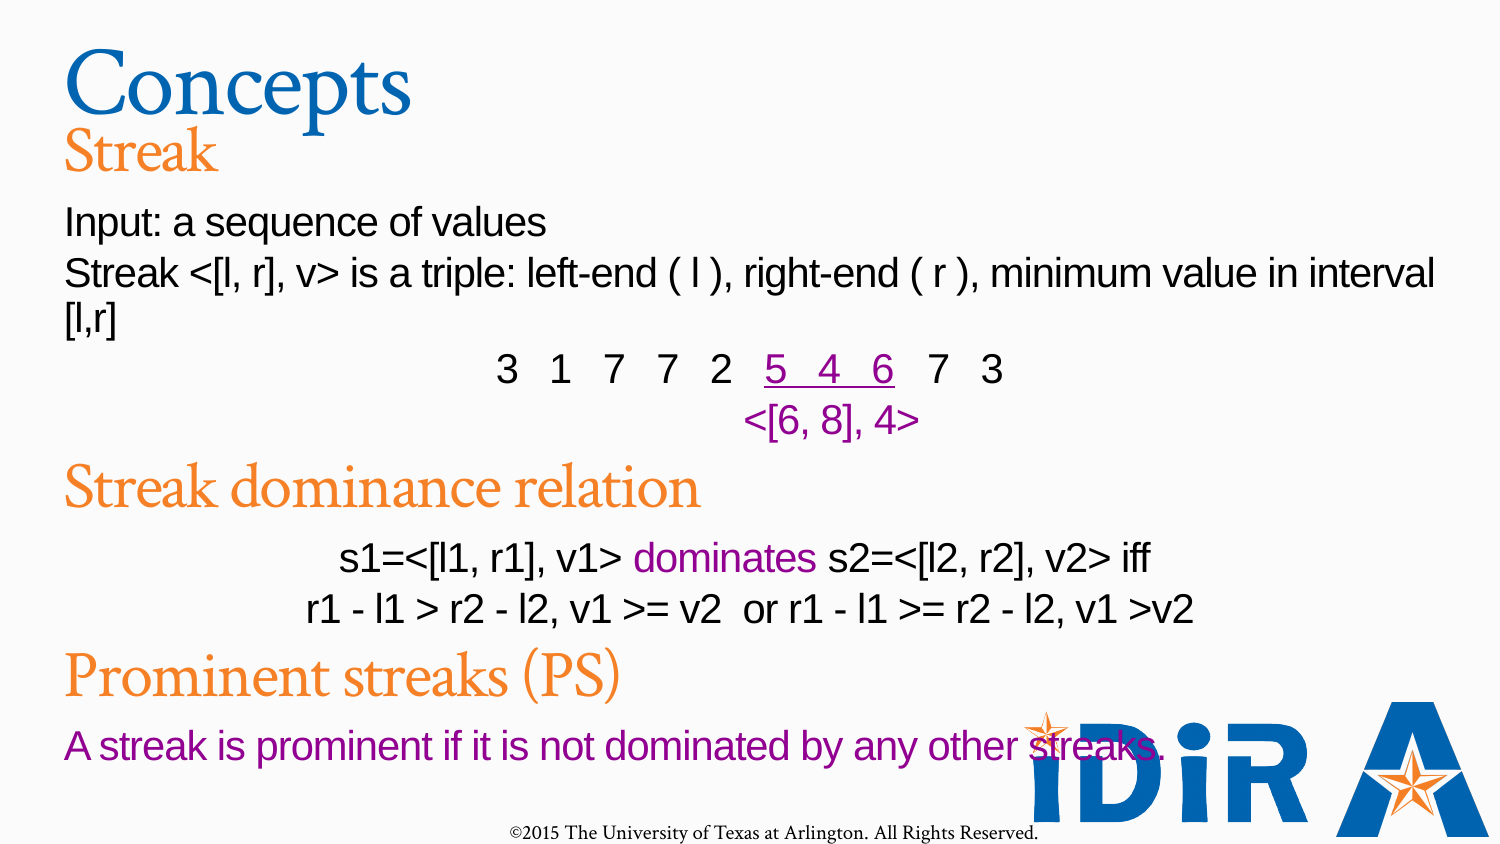

# Concepts
Streak
Input: a sequence of values
Streak <[l, r], v> is a triple: left-end ( l ), right-end ( r ), minimum value in interval [l,r]
3   1   7   7   2   5   4   6   7   3
                                                                 <[6, 8], 4>
Streak dominance relation
s1=<[l1, r1], v1> dominates s2=<[l2, r2], v2> iff
r1 - l1 > r2 - l2, v1 >= v2  or r1 - l1 >= r2 - l2, v1 >v2
Prominent streaks (PS)
A streak is prominent if it is not dominated by any other streaks.
©2015 The University of Texas at Arlington. All Rights Reserved.